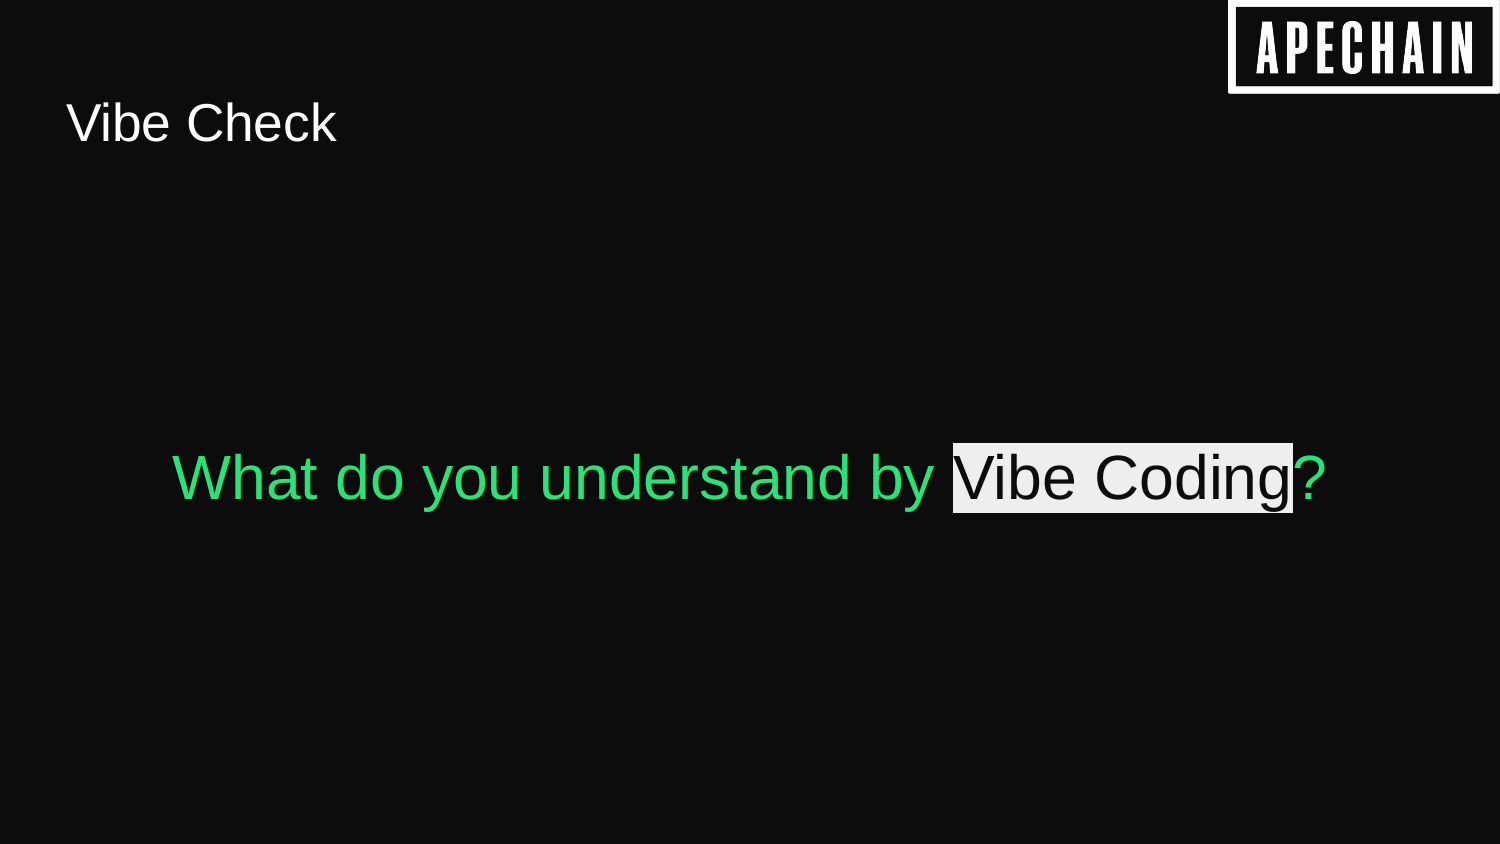

# Vibe Check
What do you understand by Vibe Coding?